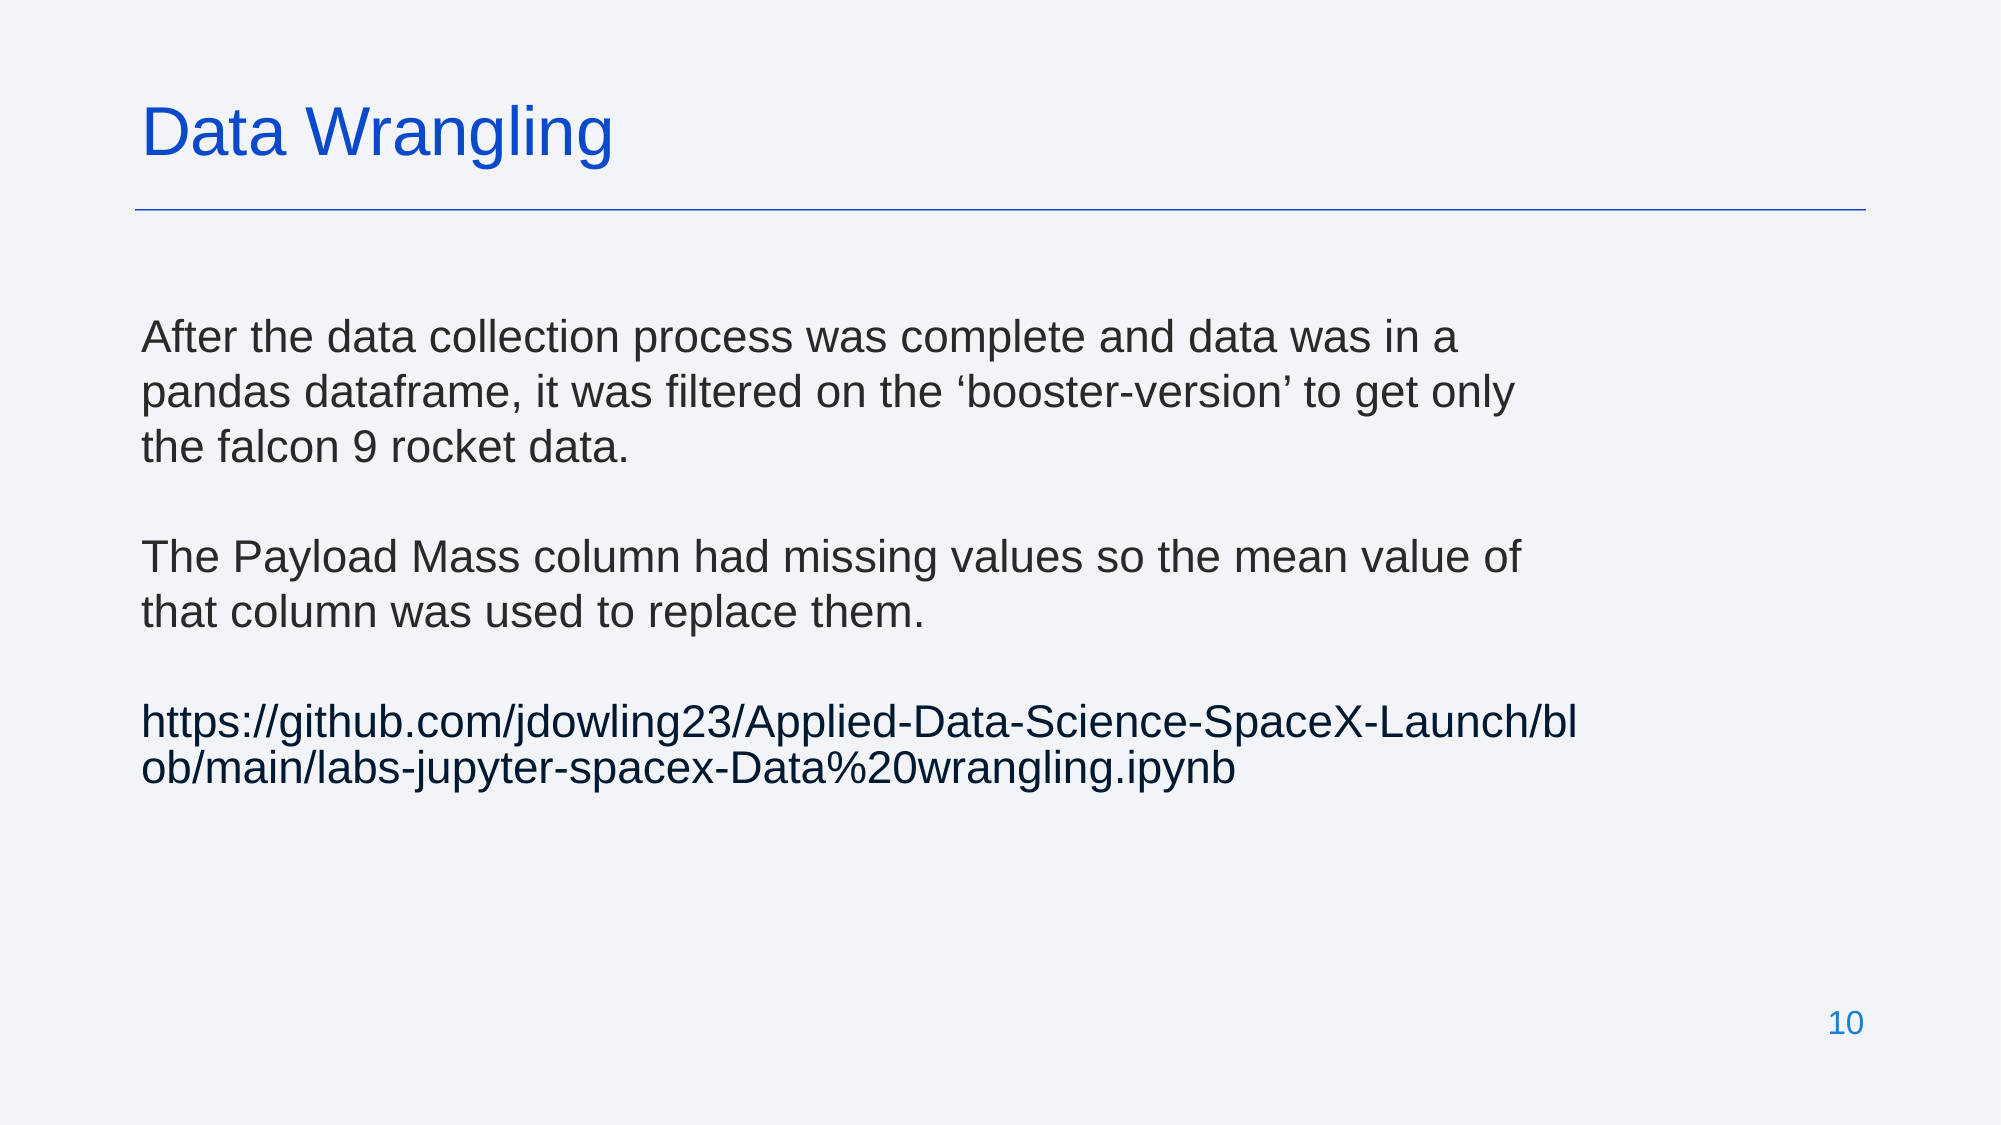

10
Data Wrangling
# After the data collection process was complete and data was in a pandas dataframe, it was filtered on the ‘booster-version’ to get only the falcon 9 rocket data.

The Payload Mass column had missing values so the mean value of that column was used to replace them.

https://github.com/jdowling23/Applied-Data-Science-SpaceX-Launch/blob/main/labs-jupyter-spacex-Data%20wrangling.ipynb